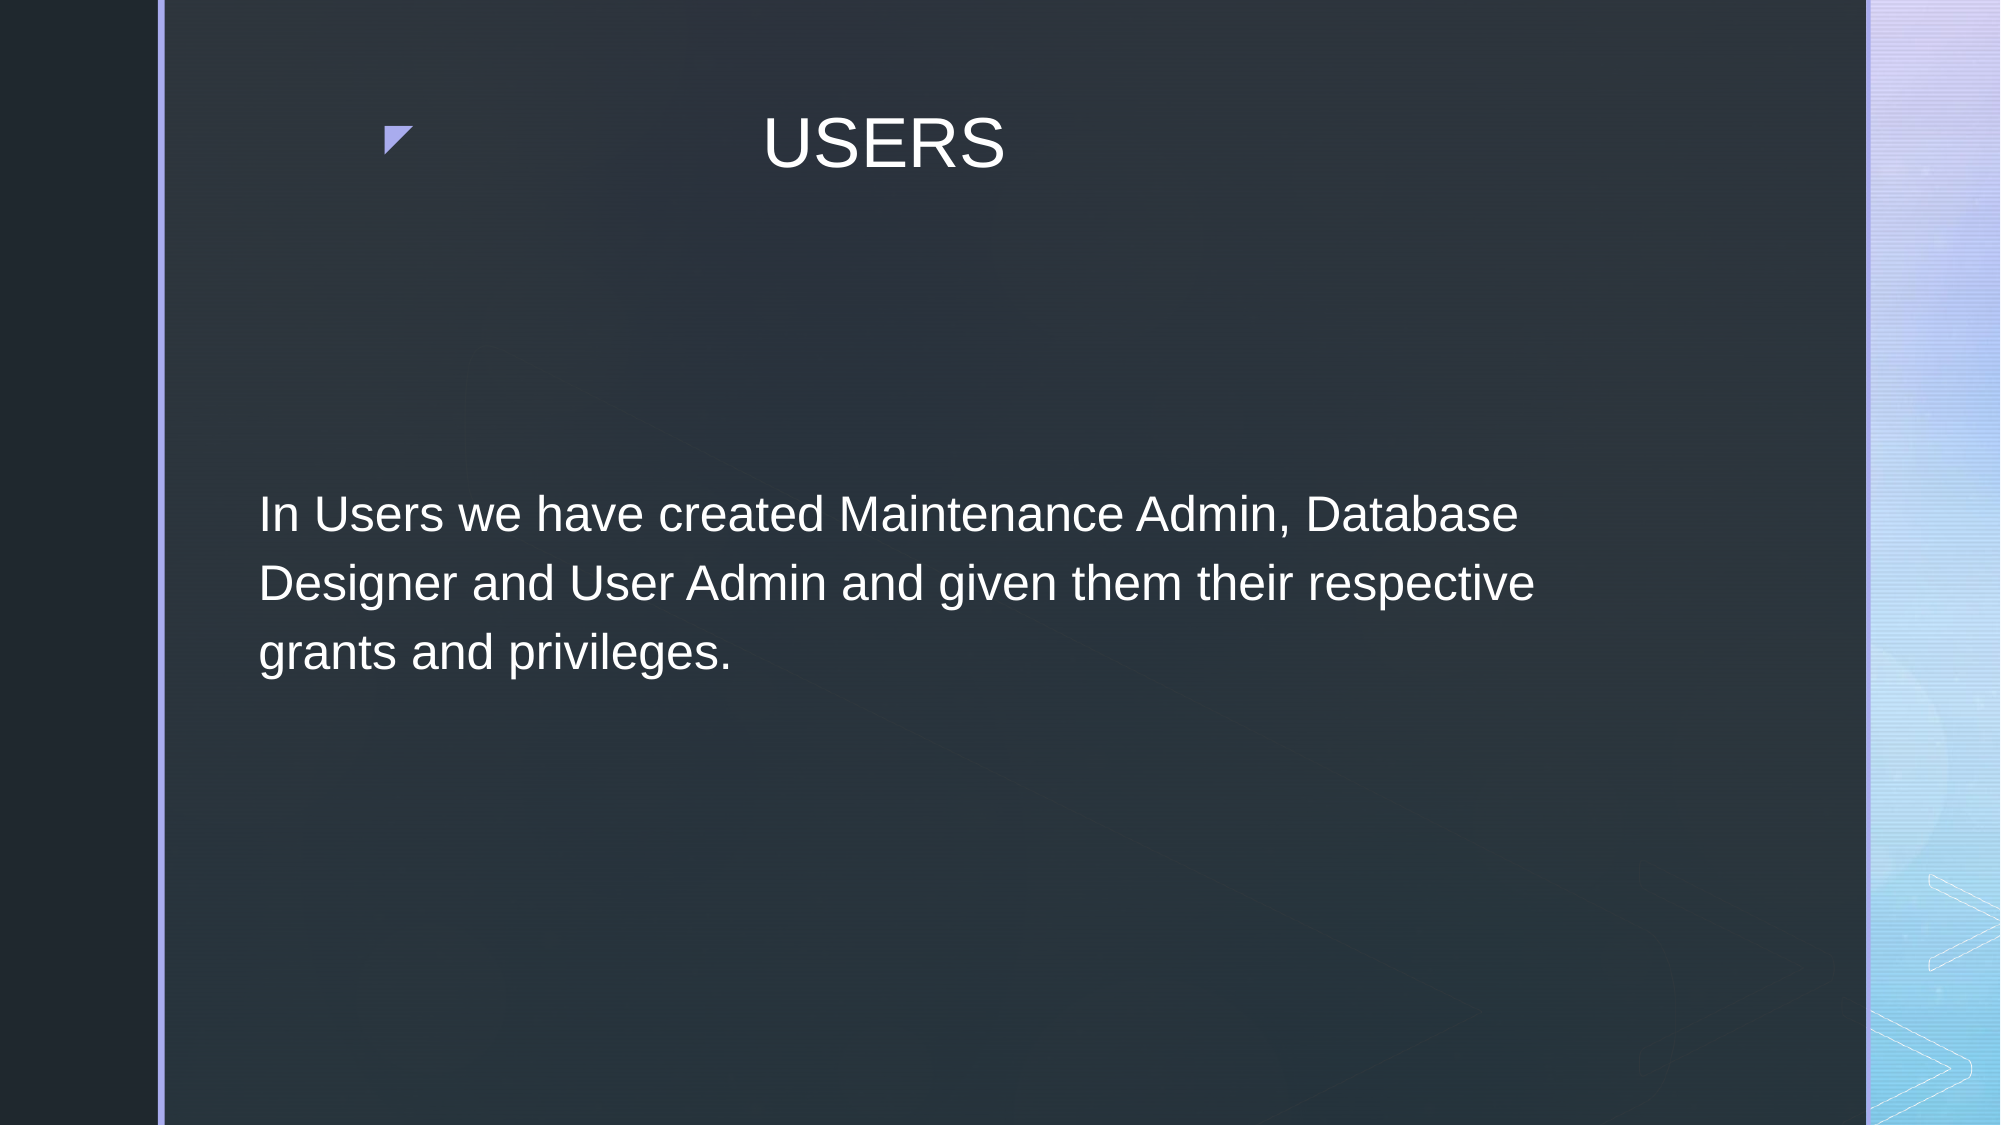

# USERS
In Users we have created Maintenance Admin, Database Designer and User Admin and given them their respective grants and privileges.